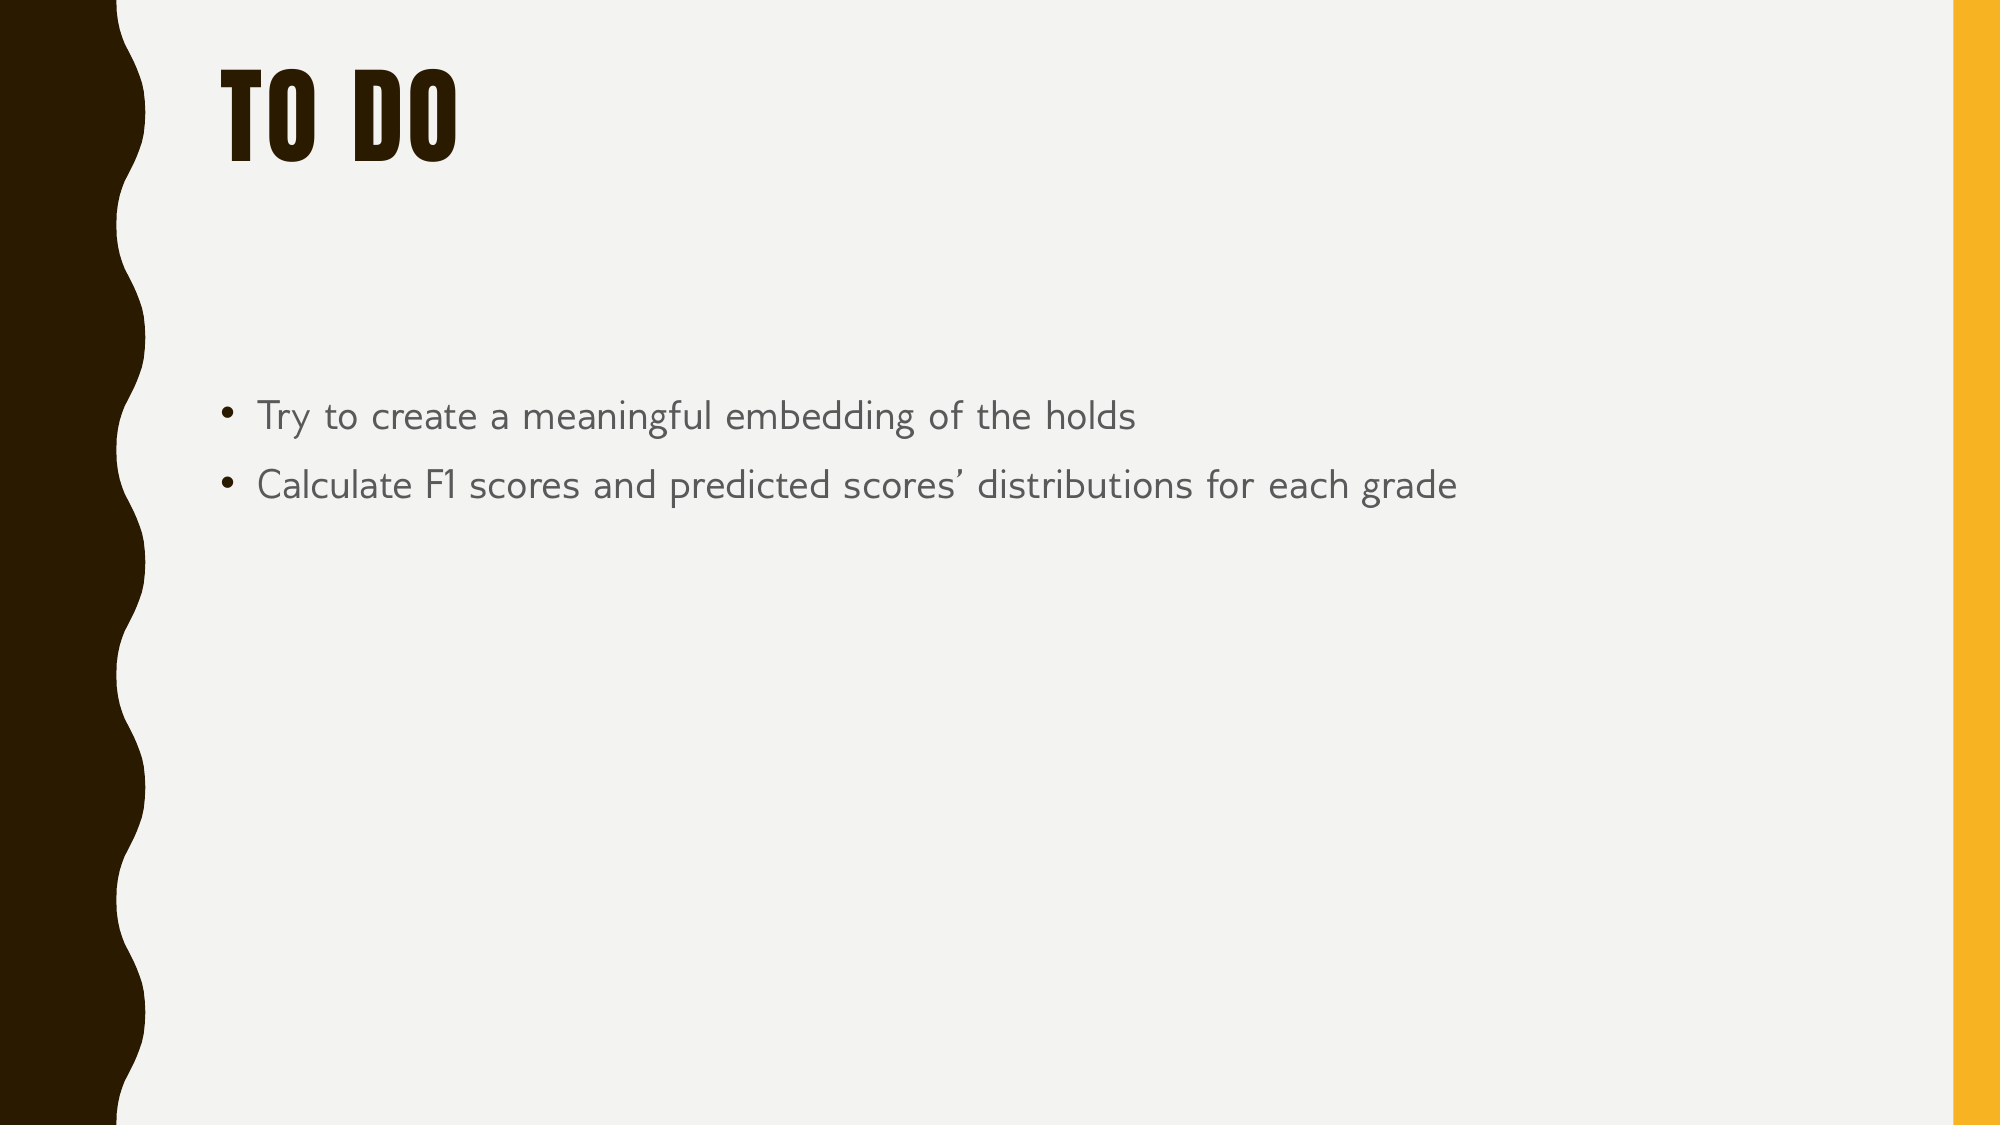

# To do
Try to create a meaningful embedding of the holds
Calculate F1 scores and predicted scores’ distributions for each grade